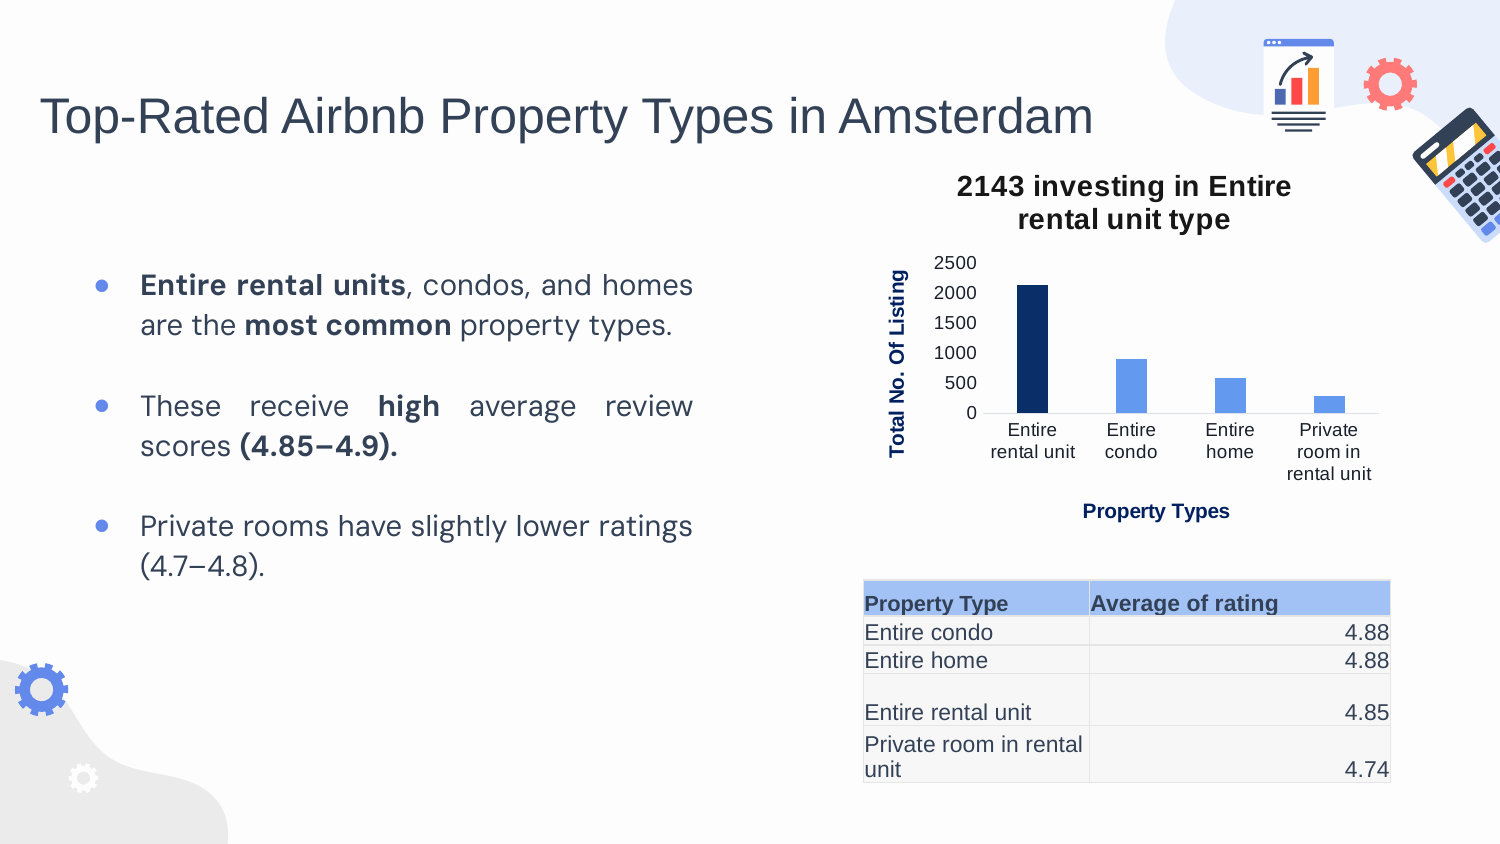

# Top-Rated Airbnb Property Types in Amsterdam

### Chart: 2143 investing in Entire rental unit type

| Category | Count of id |
|---|---|
| Entire rental unit | 2143.0 |
| Entire condo | 910.0 |
| Entire home | 591.0 |
| Private room in rental unit | 293.0 |
Entire rental units, condos, and homes are the most common property types.

These receive high average review scores (4.85–4.9).

Private rooms have slightly lower ratings (4.7–4.8).
| Property Type | Average of rating |
| --- | --- |
| Entire condo | 4.88 |
| Entire home | 4.88 |
| Entire rental unit | 4.85 |
| Private room in rental unit | 4.74 |